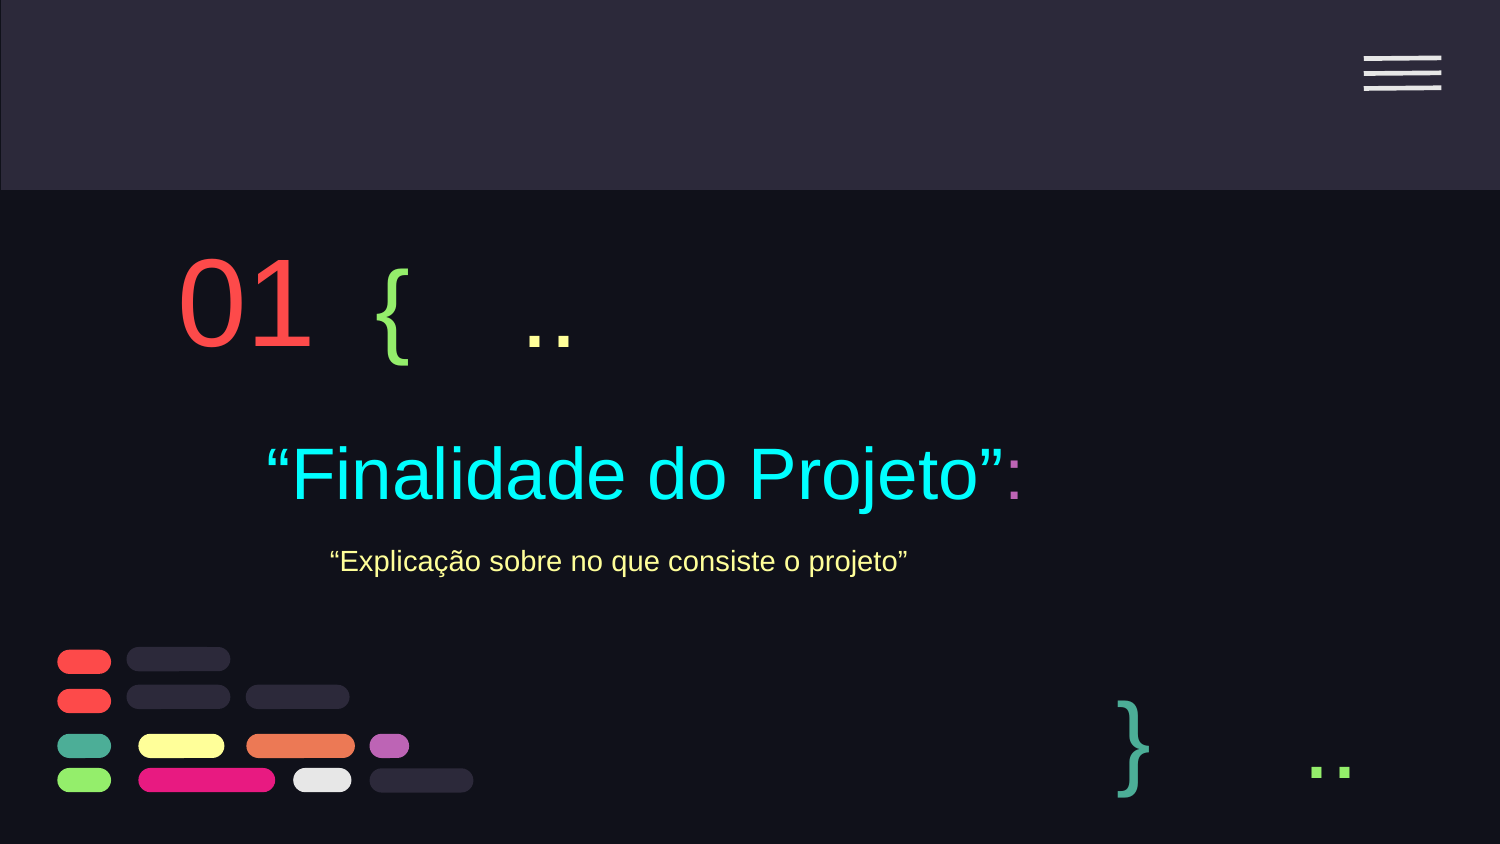

01
{
..
# “Finalidade do Projeto”:
“Explicação sobre no que consiste o projeto”

}
..